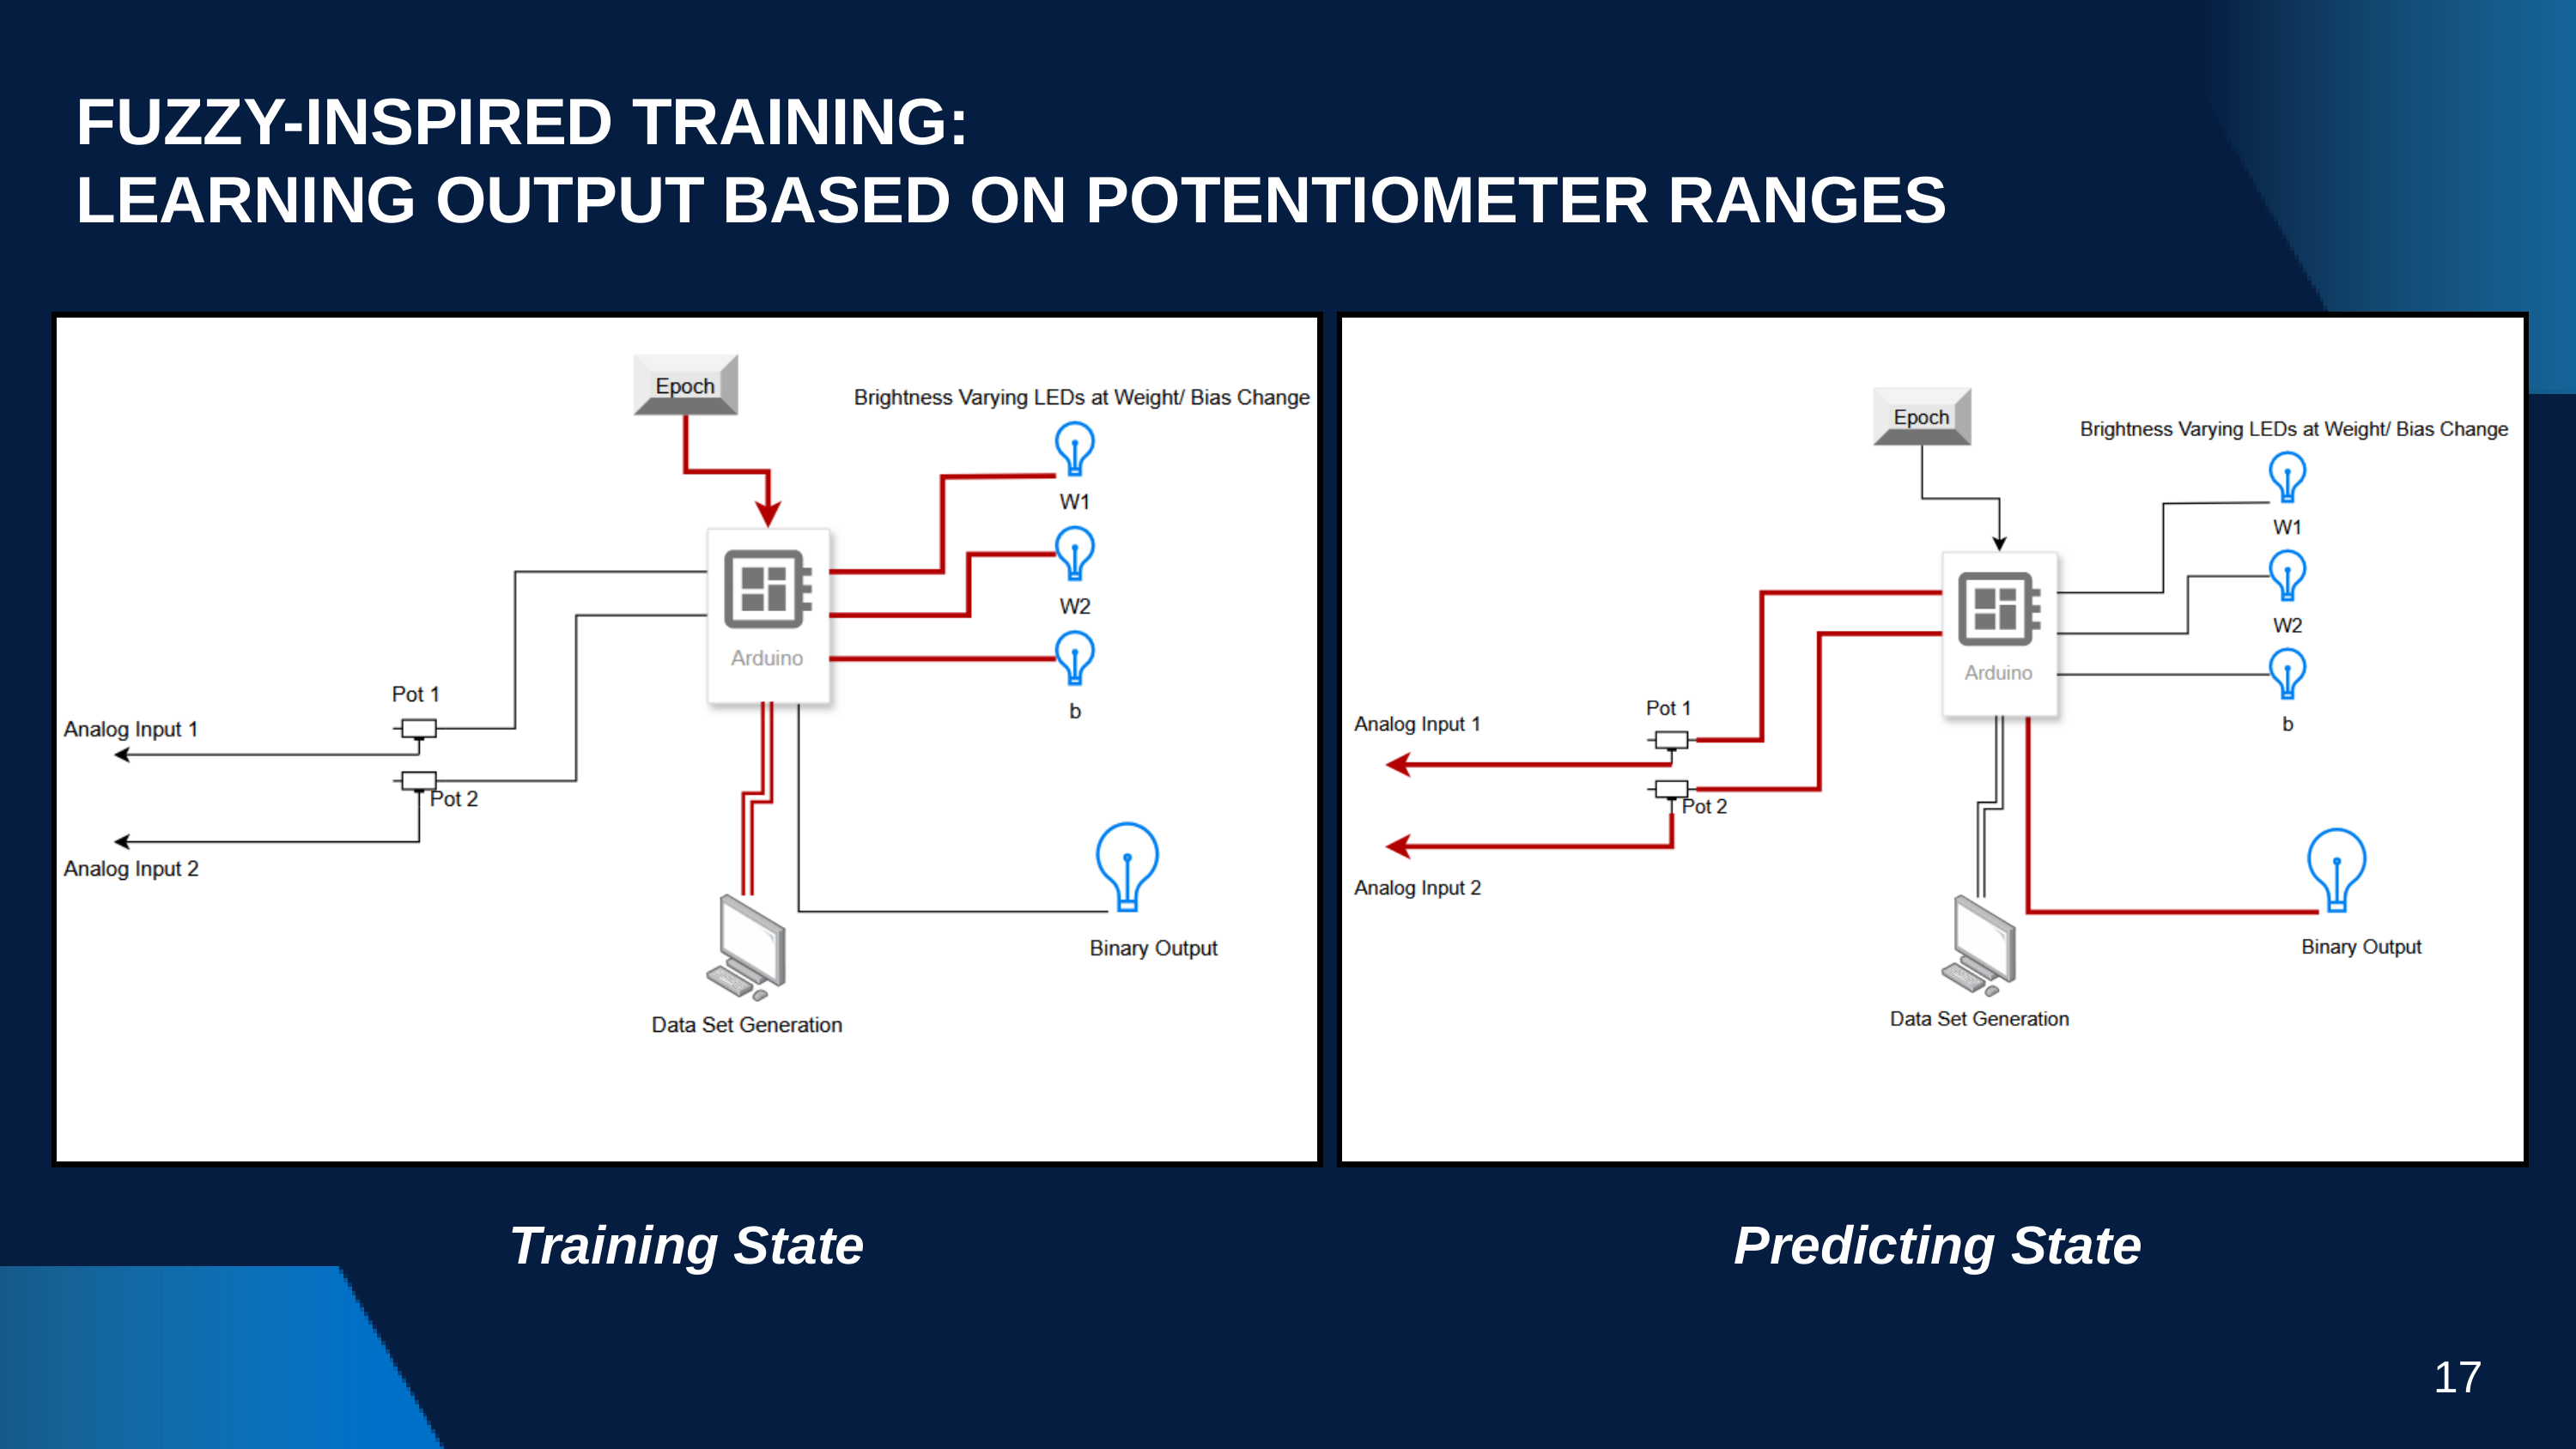

FUZZY-INSPIRED TRAINING:
LEARNING OUTPUT BASED ON POTENTIOMETER RANGES

Training State
Predicting State

17